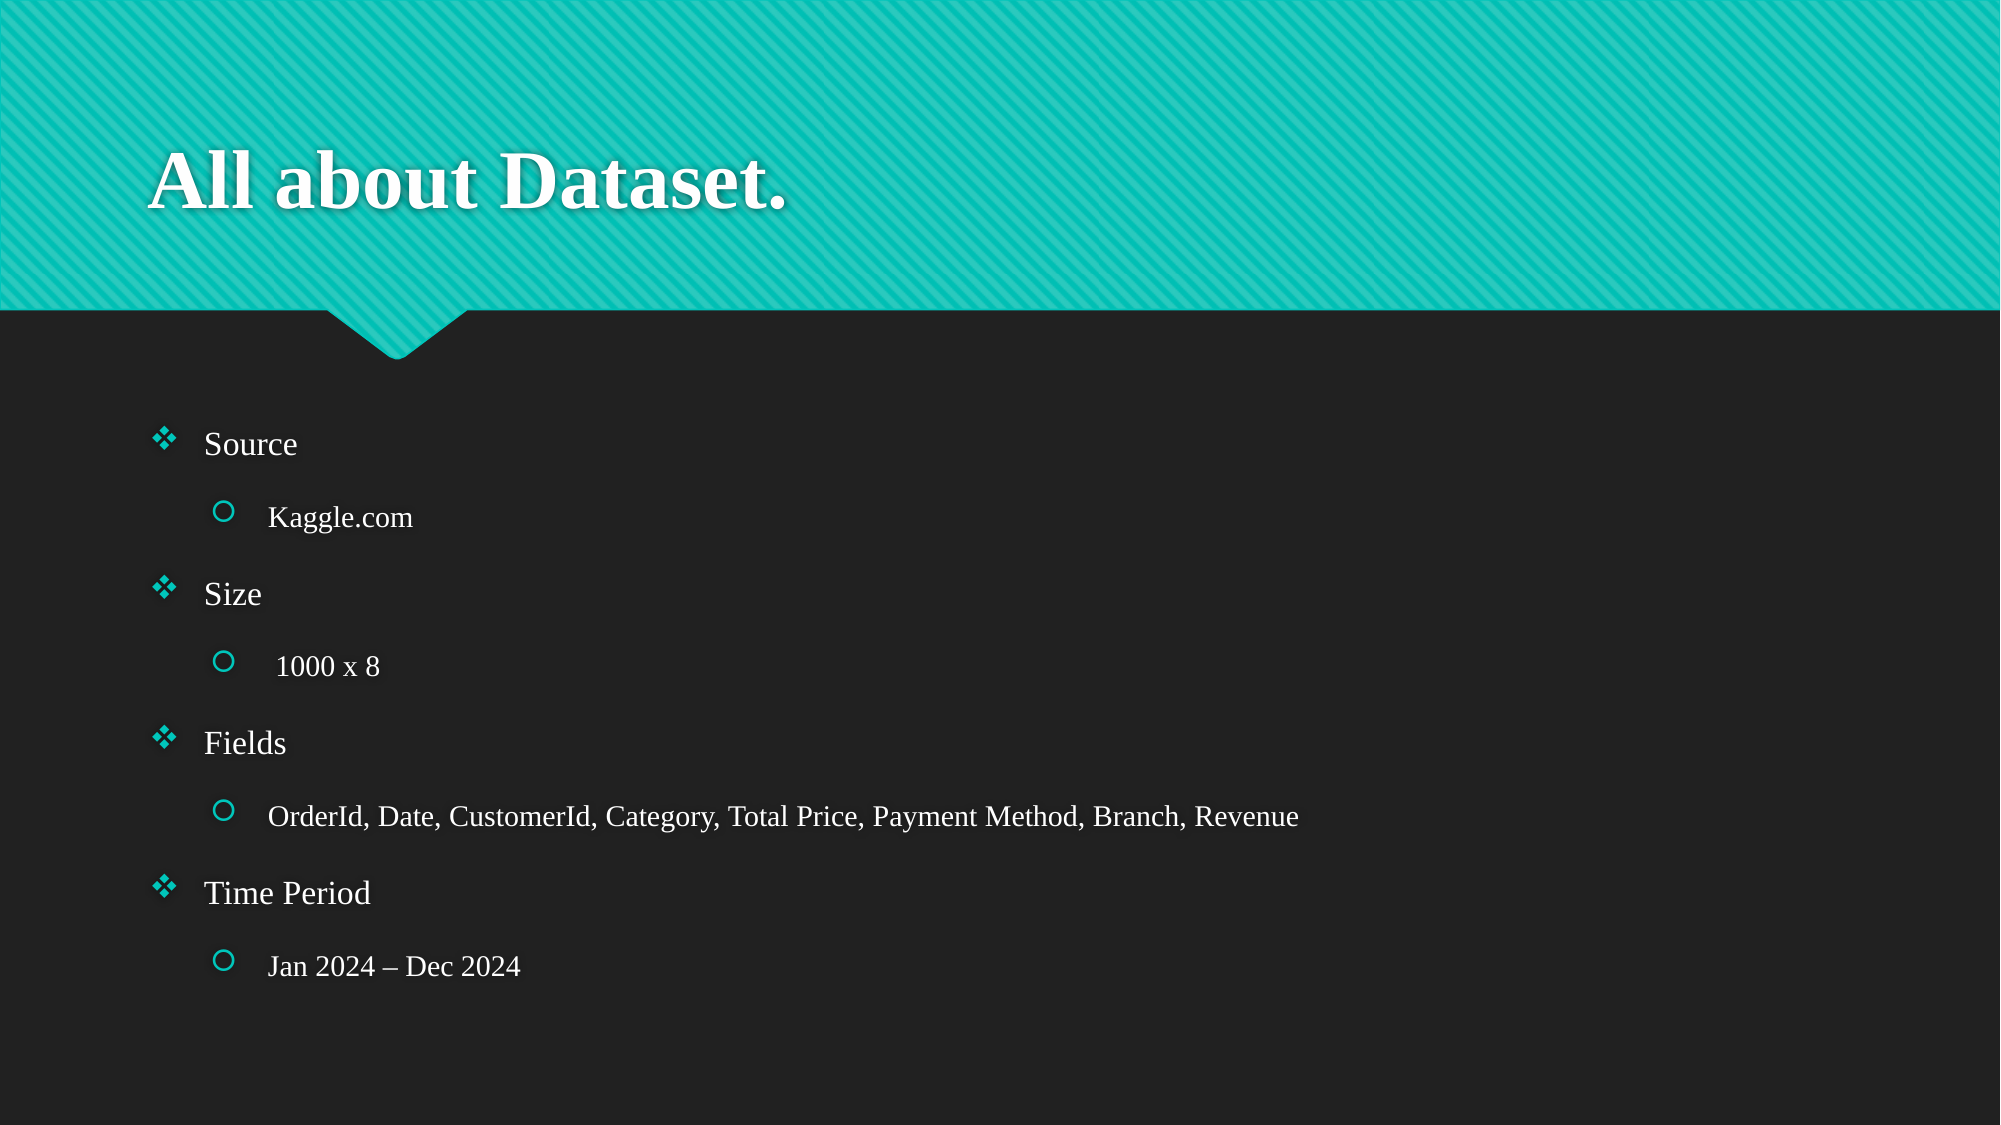

# All about Dataset.
Source
Kaggle.com
Size
 1000 x 8
Fields
OrderId, Date, CustomerId, Category, Total Price, Payment Method, Branch, Revenue
Time Period
Jan 2024 – Dec 2024